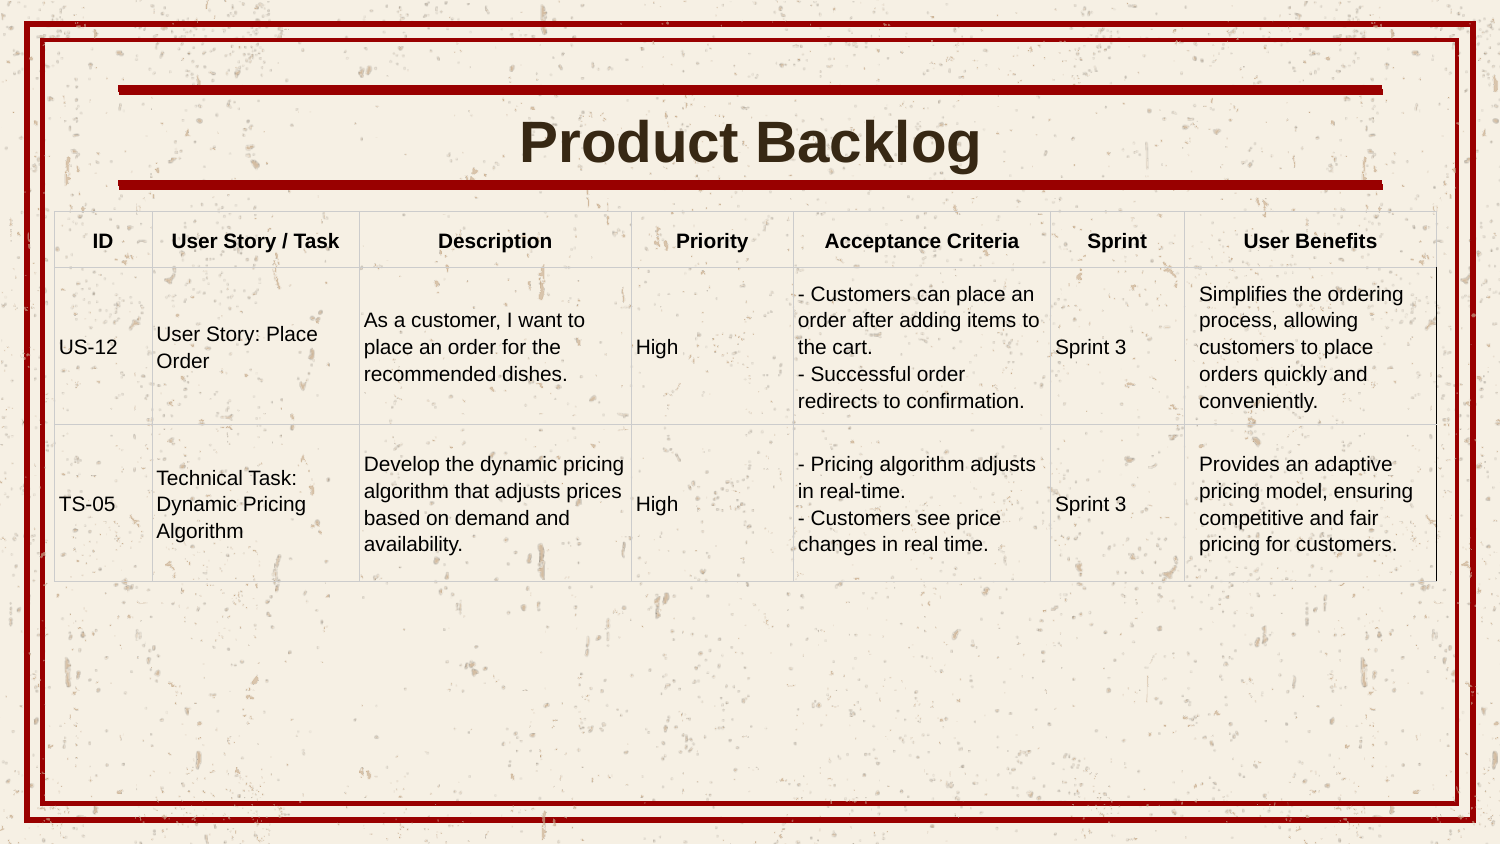

# Product Backlog
| ID | User Story / Task | Description | Priority | Acceptance Criteria | Sprint | User Benefits |
| --- | --- | --- | --- | --- | --- | --- |
| US-12 | User Story: Place Order | As a customer, I want to place an order for the recommended dishes. | High | - Customers can place an order after adding items to the cart. - Successful order redirects to confirmation. | Sprint 3 | Simplifies the ordering process, allowing customers to place orders quickly and conveniently. |
| TS-05 | Technical Task: Dynamic Pricing Algorithm | Develop the dynamic pricing algorithm that adjusts prices based on demand and availability. | High | - Pricing algorithm adjusts in real-time. - Customers see price changes in real time. | Sprint 3 | Provides an adaptive pricing model, ensuring competitive and fair pricing for customers. |